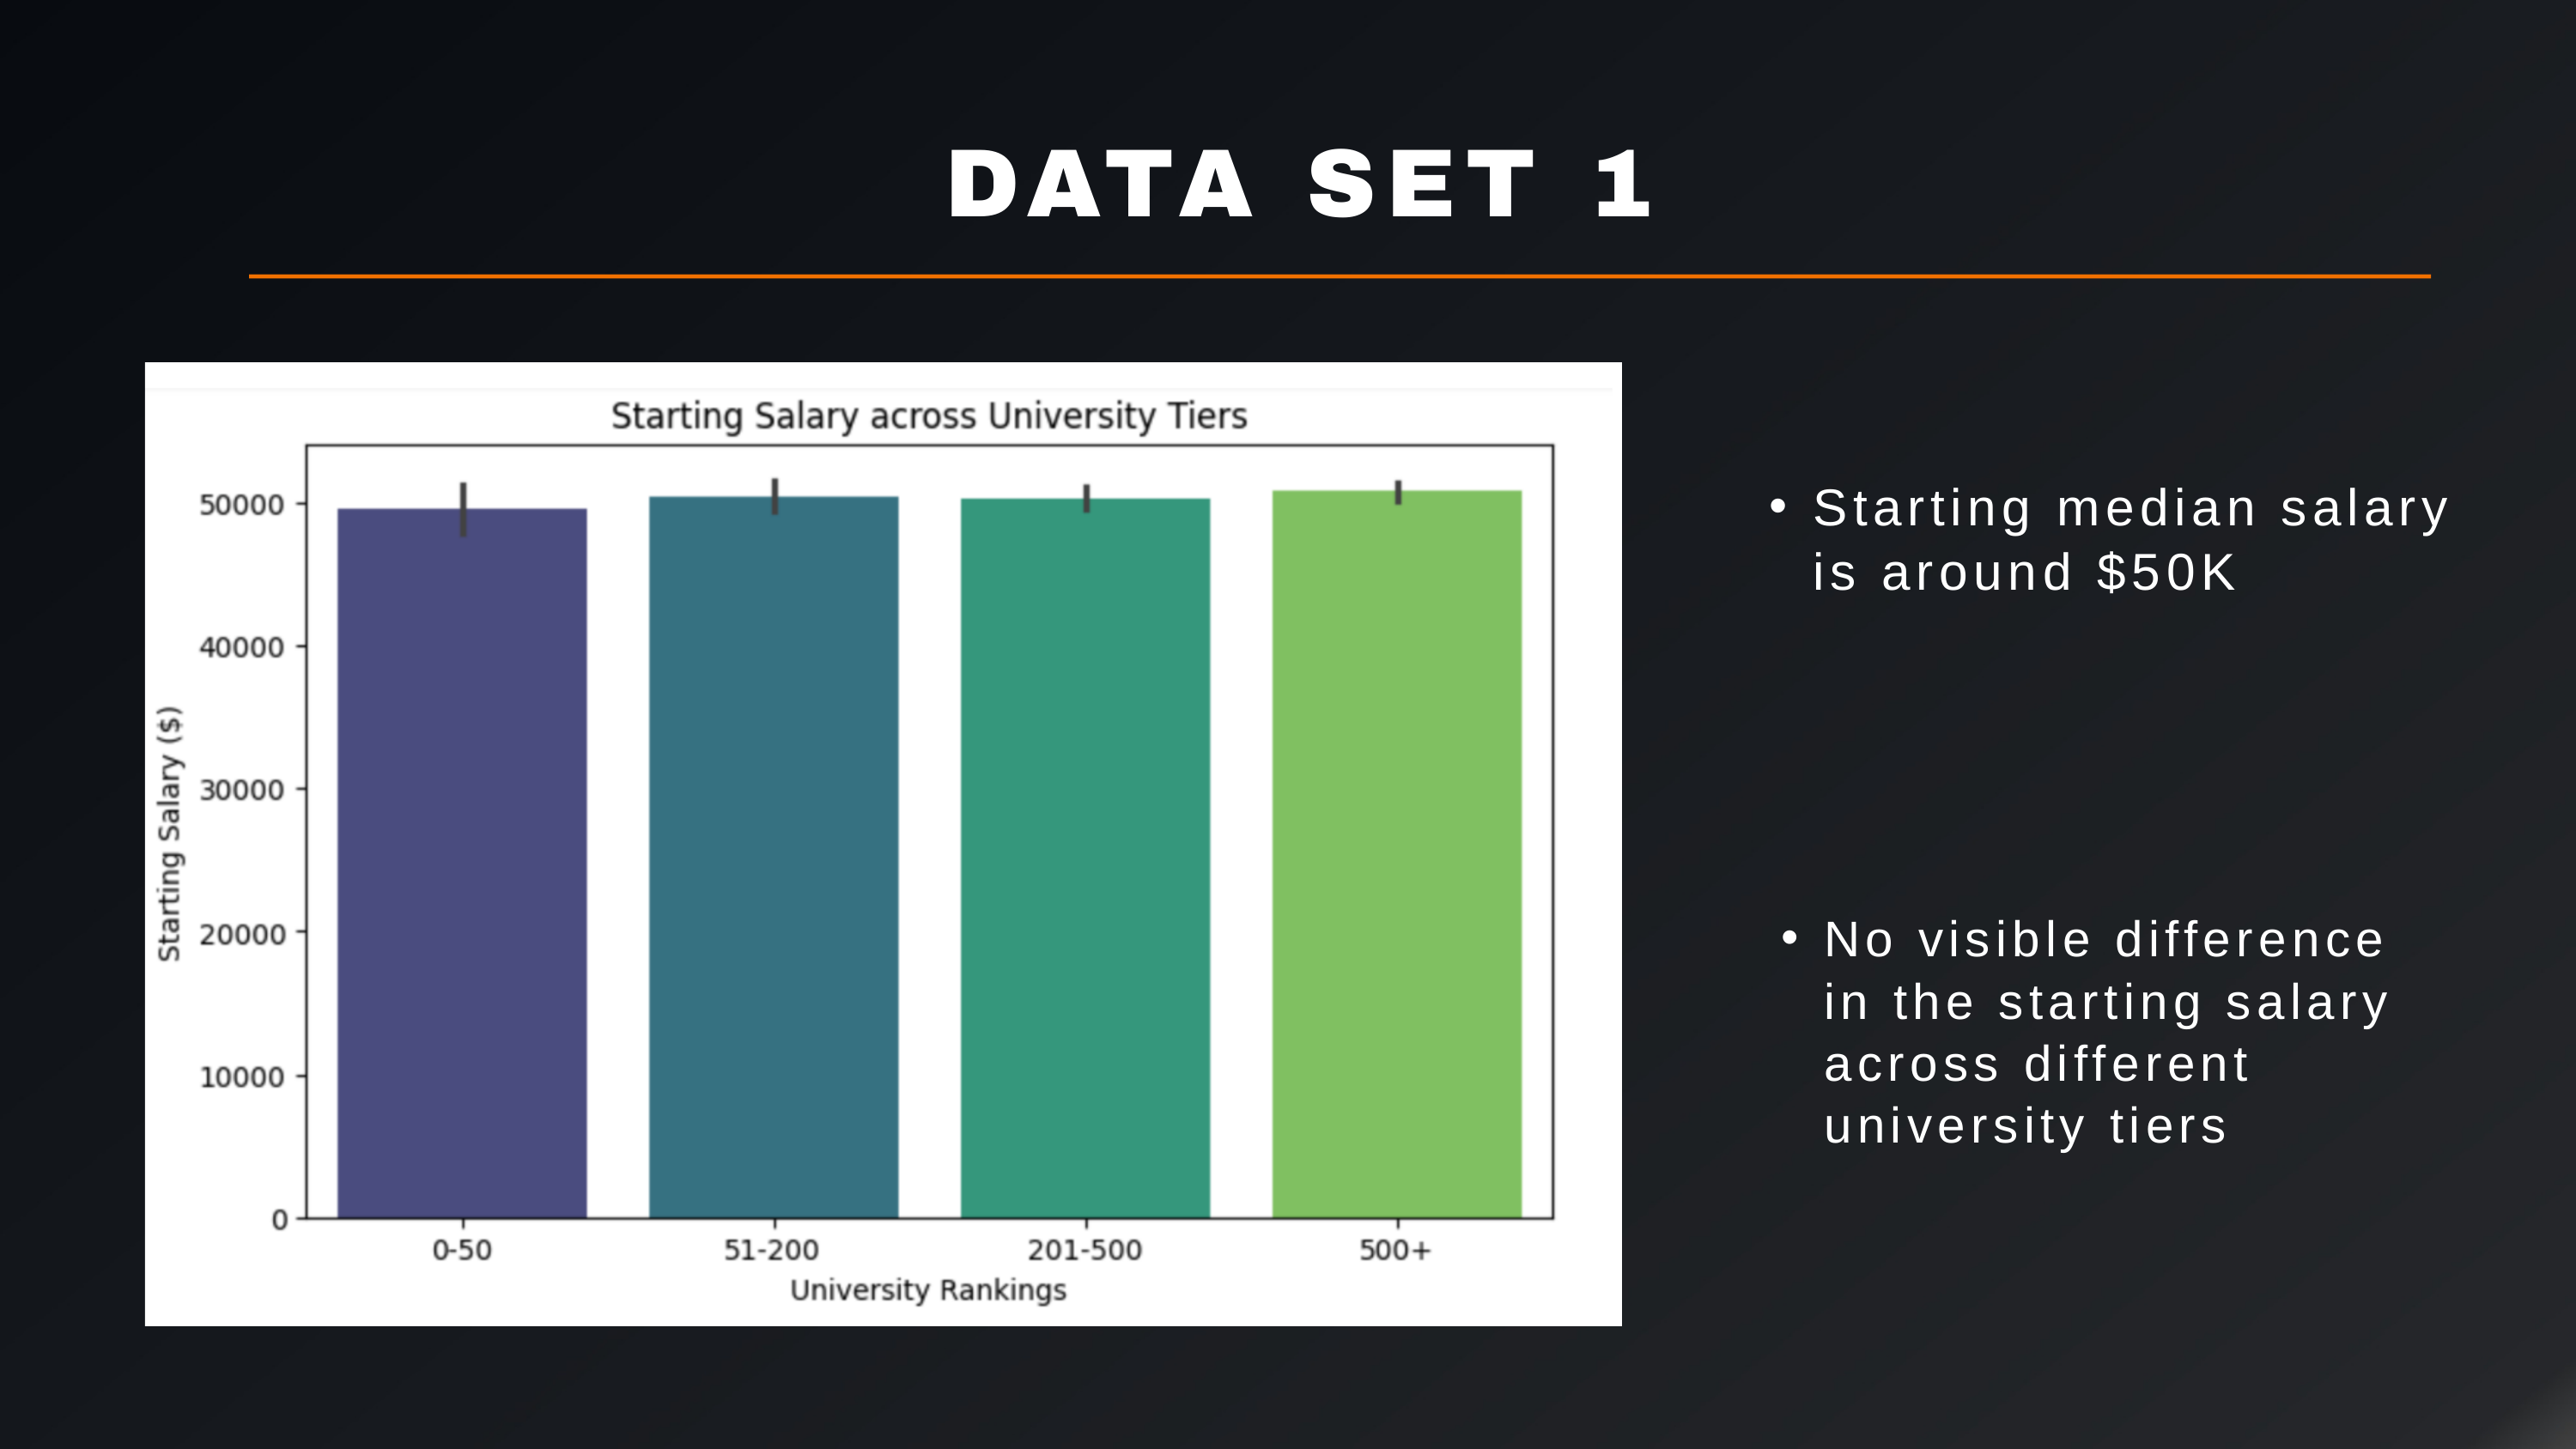

DATA SET 1

Starting median salary is around $50K
No visible difference in the starting salary across different university tiers